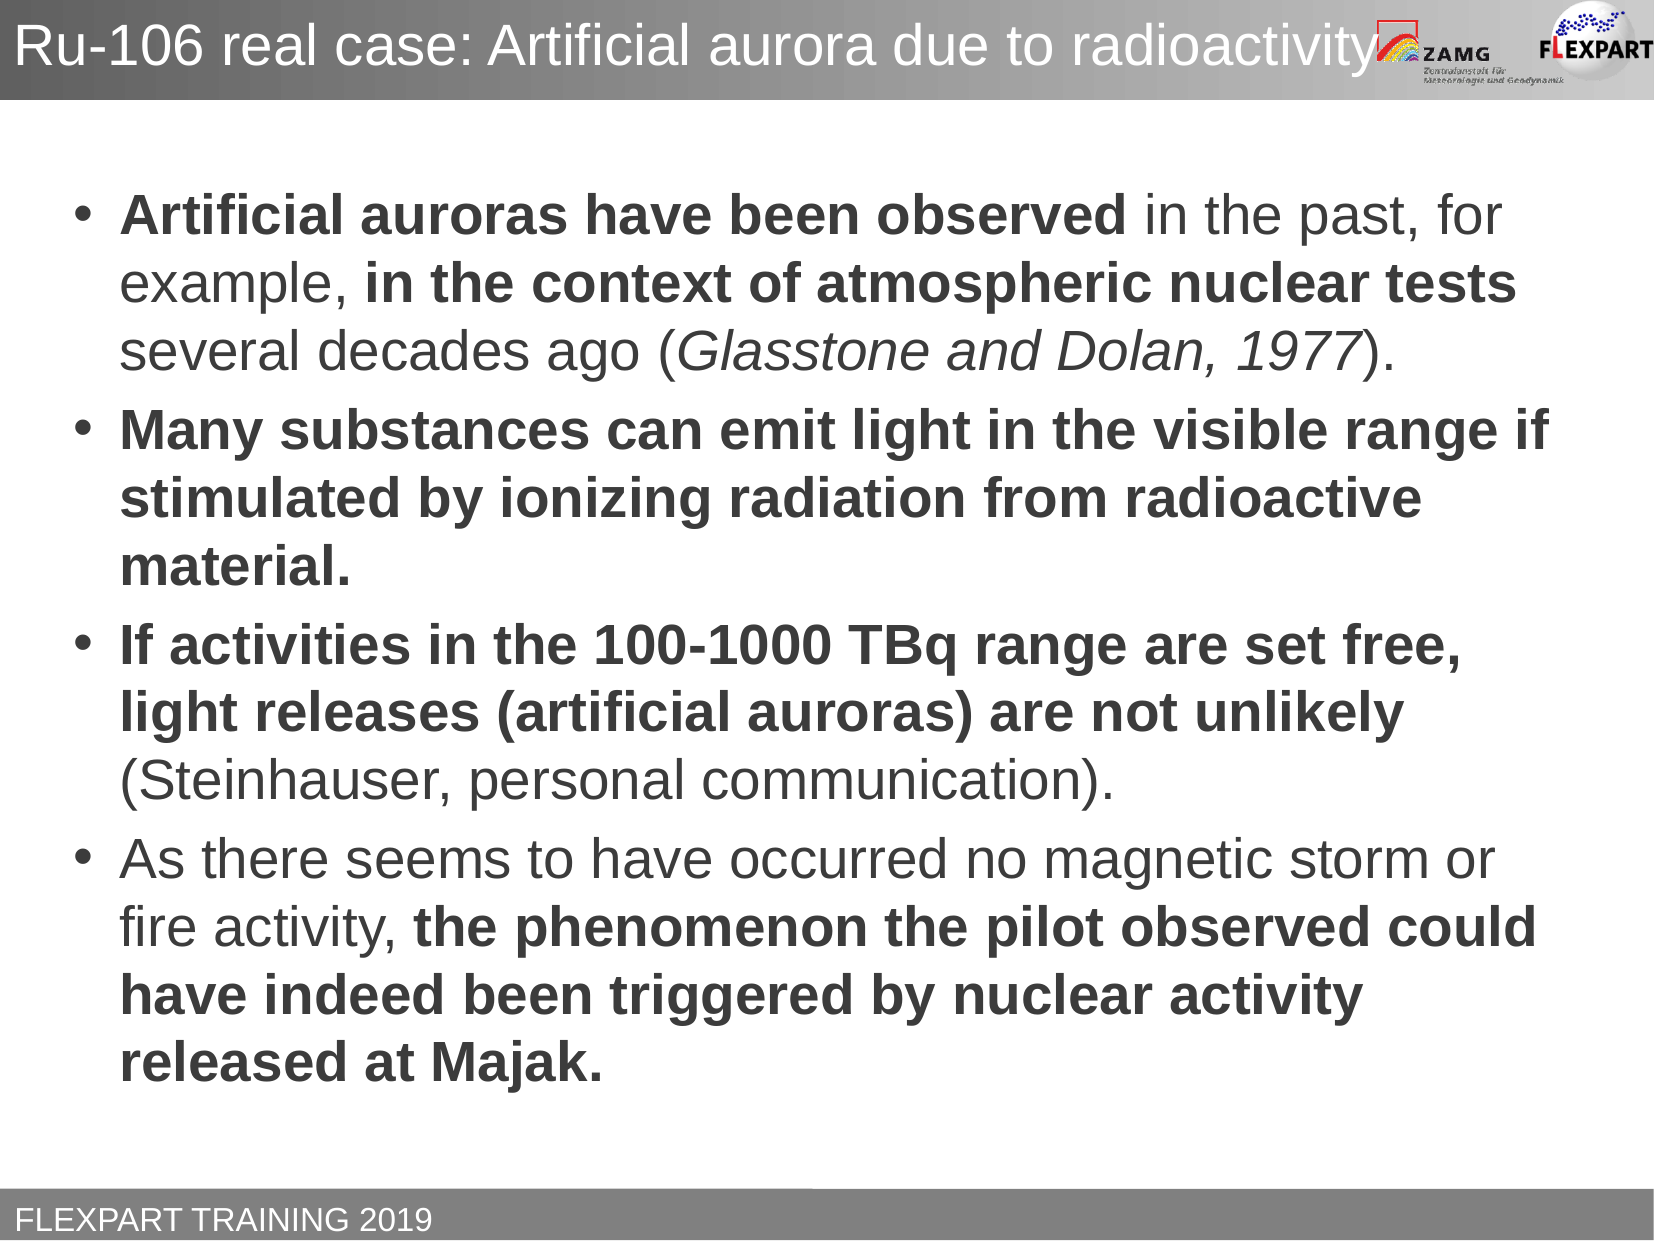

Ru-106 real case: Artificial aurora due to radioactivity
Artificial auroras have been observed in the past, for example, in the context of atmospheric nuclear tests several decades ago (Glasstone and Dolan, 1977).
Many substances can emit light in the visible range if stimulated by ionizing radiation from radioactive material.
If activities in the 100-1000 TBq range are set free, light releases (artificial auroras) are not unlikely (Steinhauser, personal communication).
As there seems to have occurred no magnetic storm or fire activity, the phenomenon the pilot observed could have indeed been triggered by nuclear activity released at Majak.